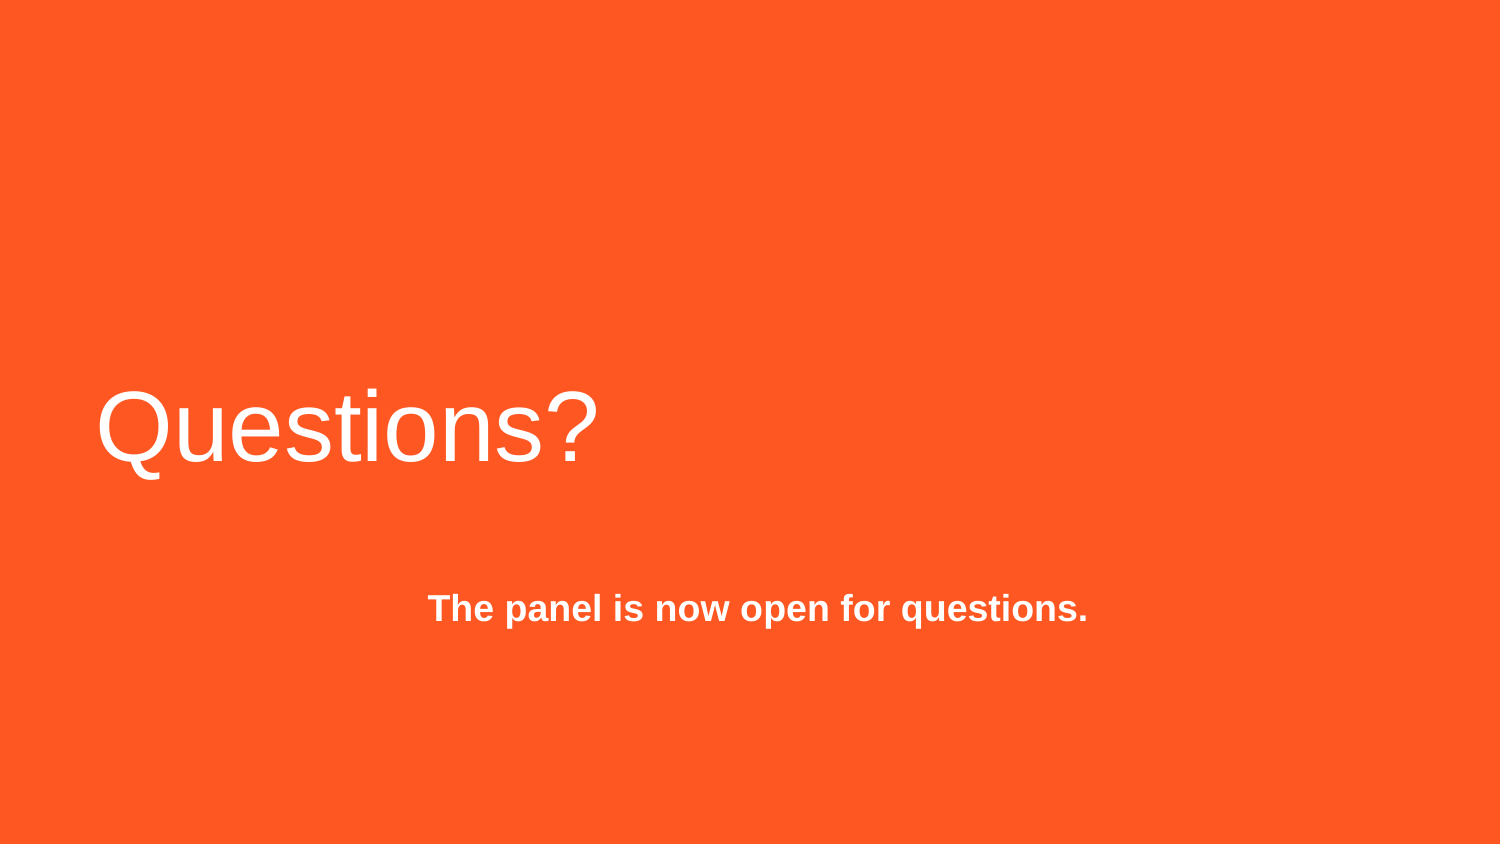

# Questions?
The panel is now open for questions.